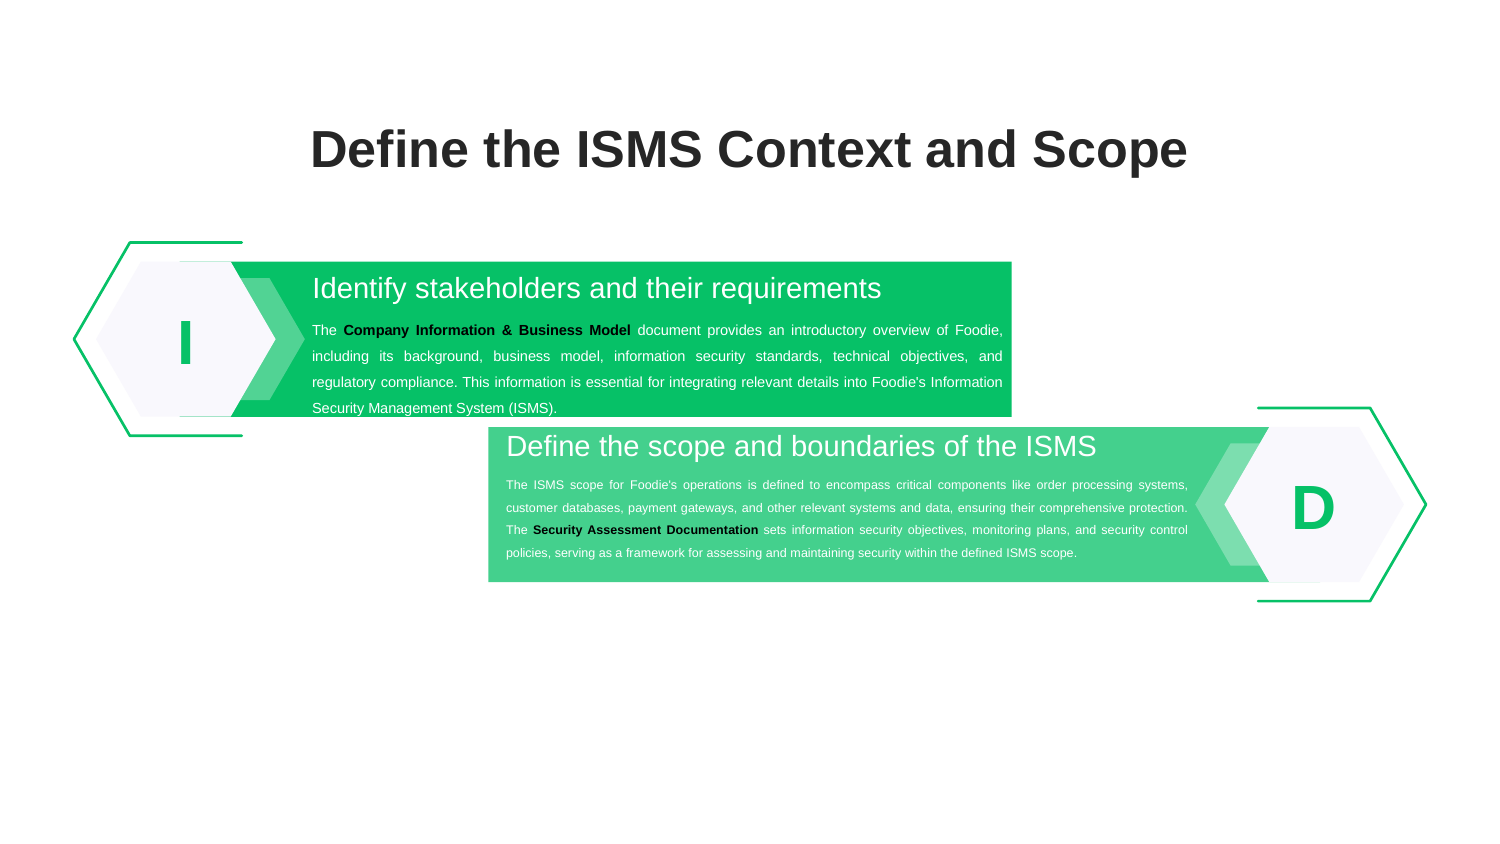

Define the ISMS Context and Scope

I

Identify stakeholders and their requirements
The Company Information & Business Model document provides an introductory overview of Foodie, including its background, business model, information security standards, technical objectives, and regulatory compliance. This information is essential for integrating relevant details into Foodie's Information Security Management System (ISMS).

Define the scope and boundaries of the ISMS
The ISMS scope for Foodie's operations is defined to encompass critical components like order processing systems, customer databases, payment gateways, and other relevant systems and data, ensuring their comprehensive protection. The Security Assessment Documentation sets information security objectives, monitoring plans, and security control policies, serving as a framework for assessing and maintaining security within the defined ISMS scope.
D